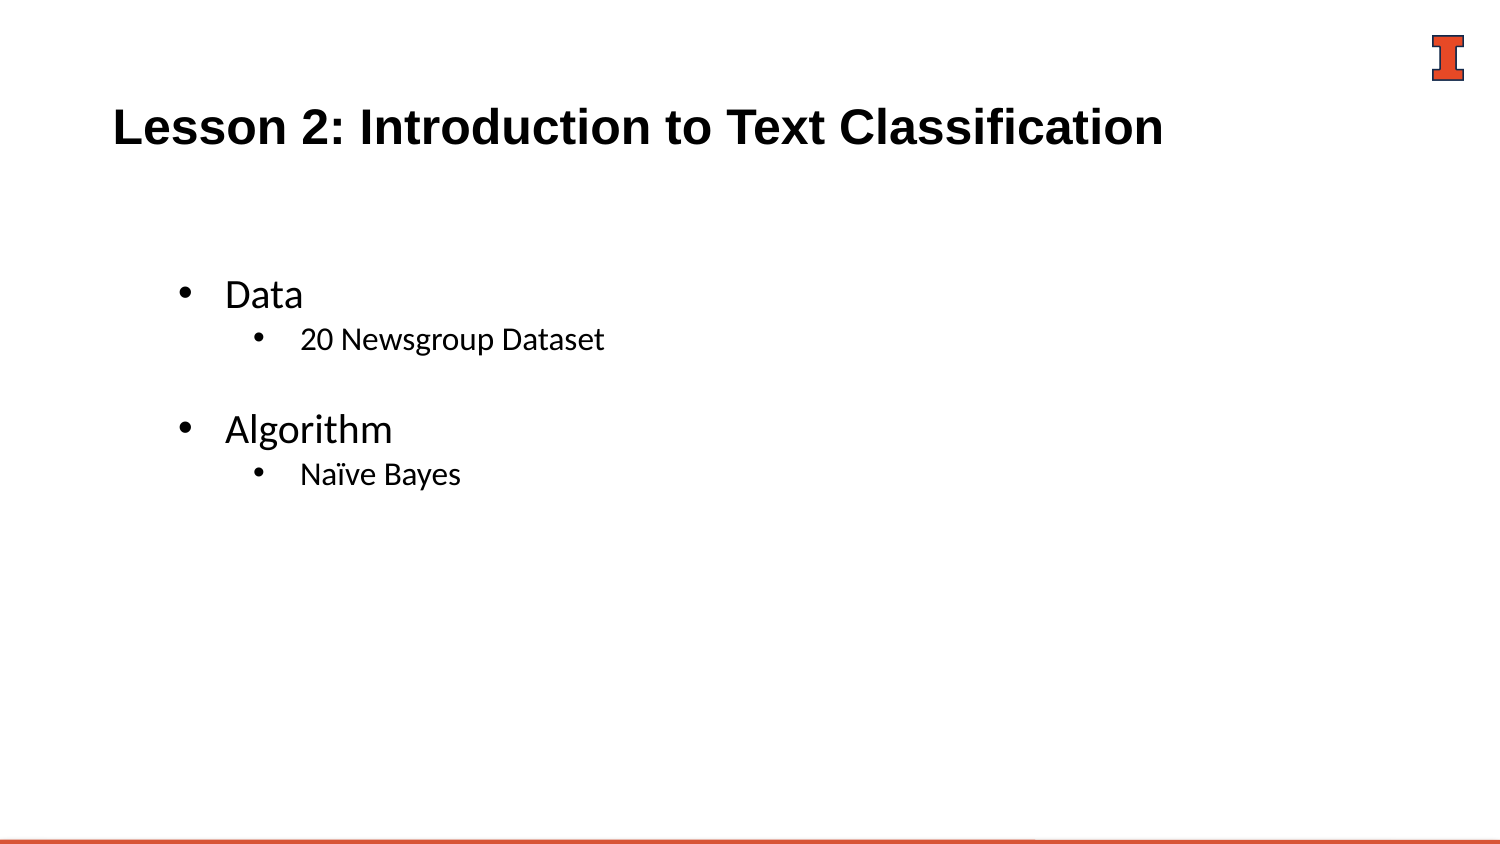

# Lesson 2: Introduction to Text Classification
Data
20 Newsgroup Dataset

Algorithm
Naïve Bayes